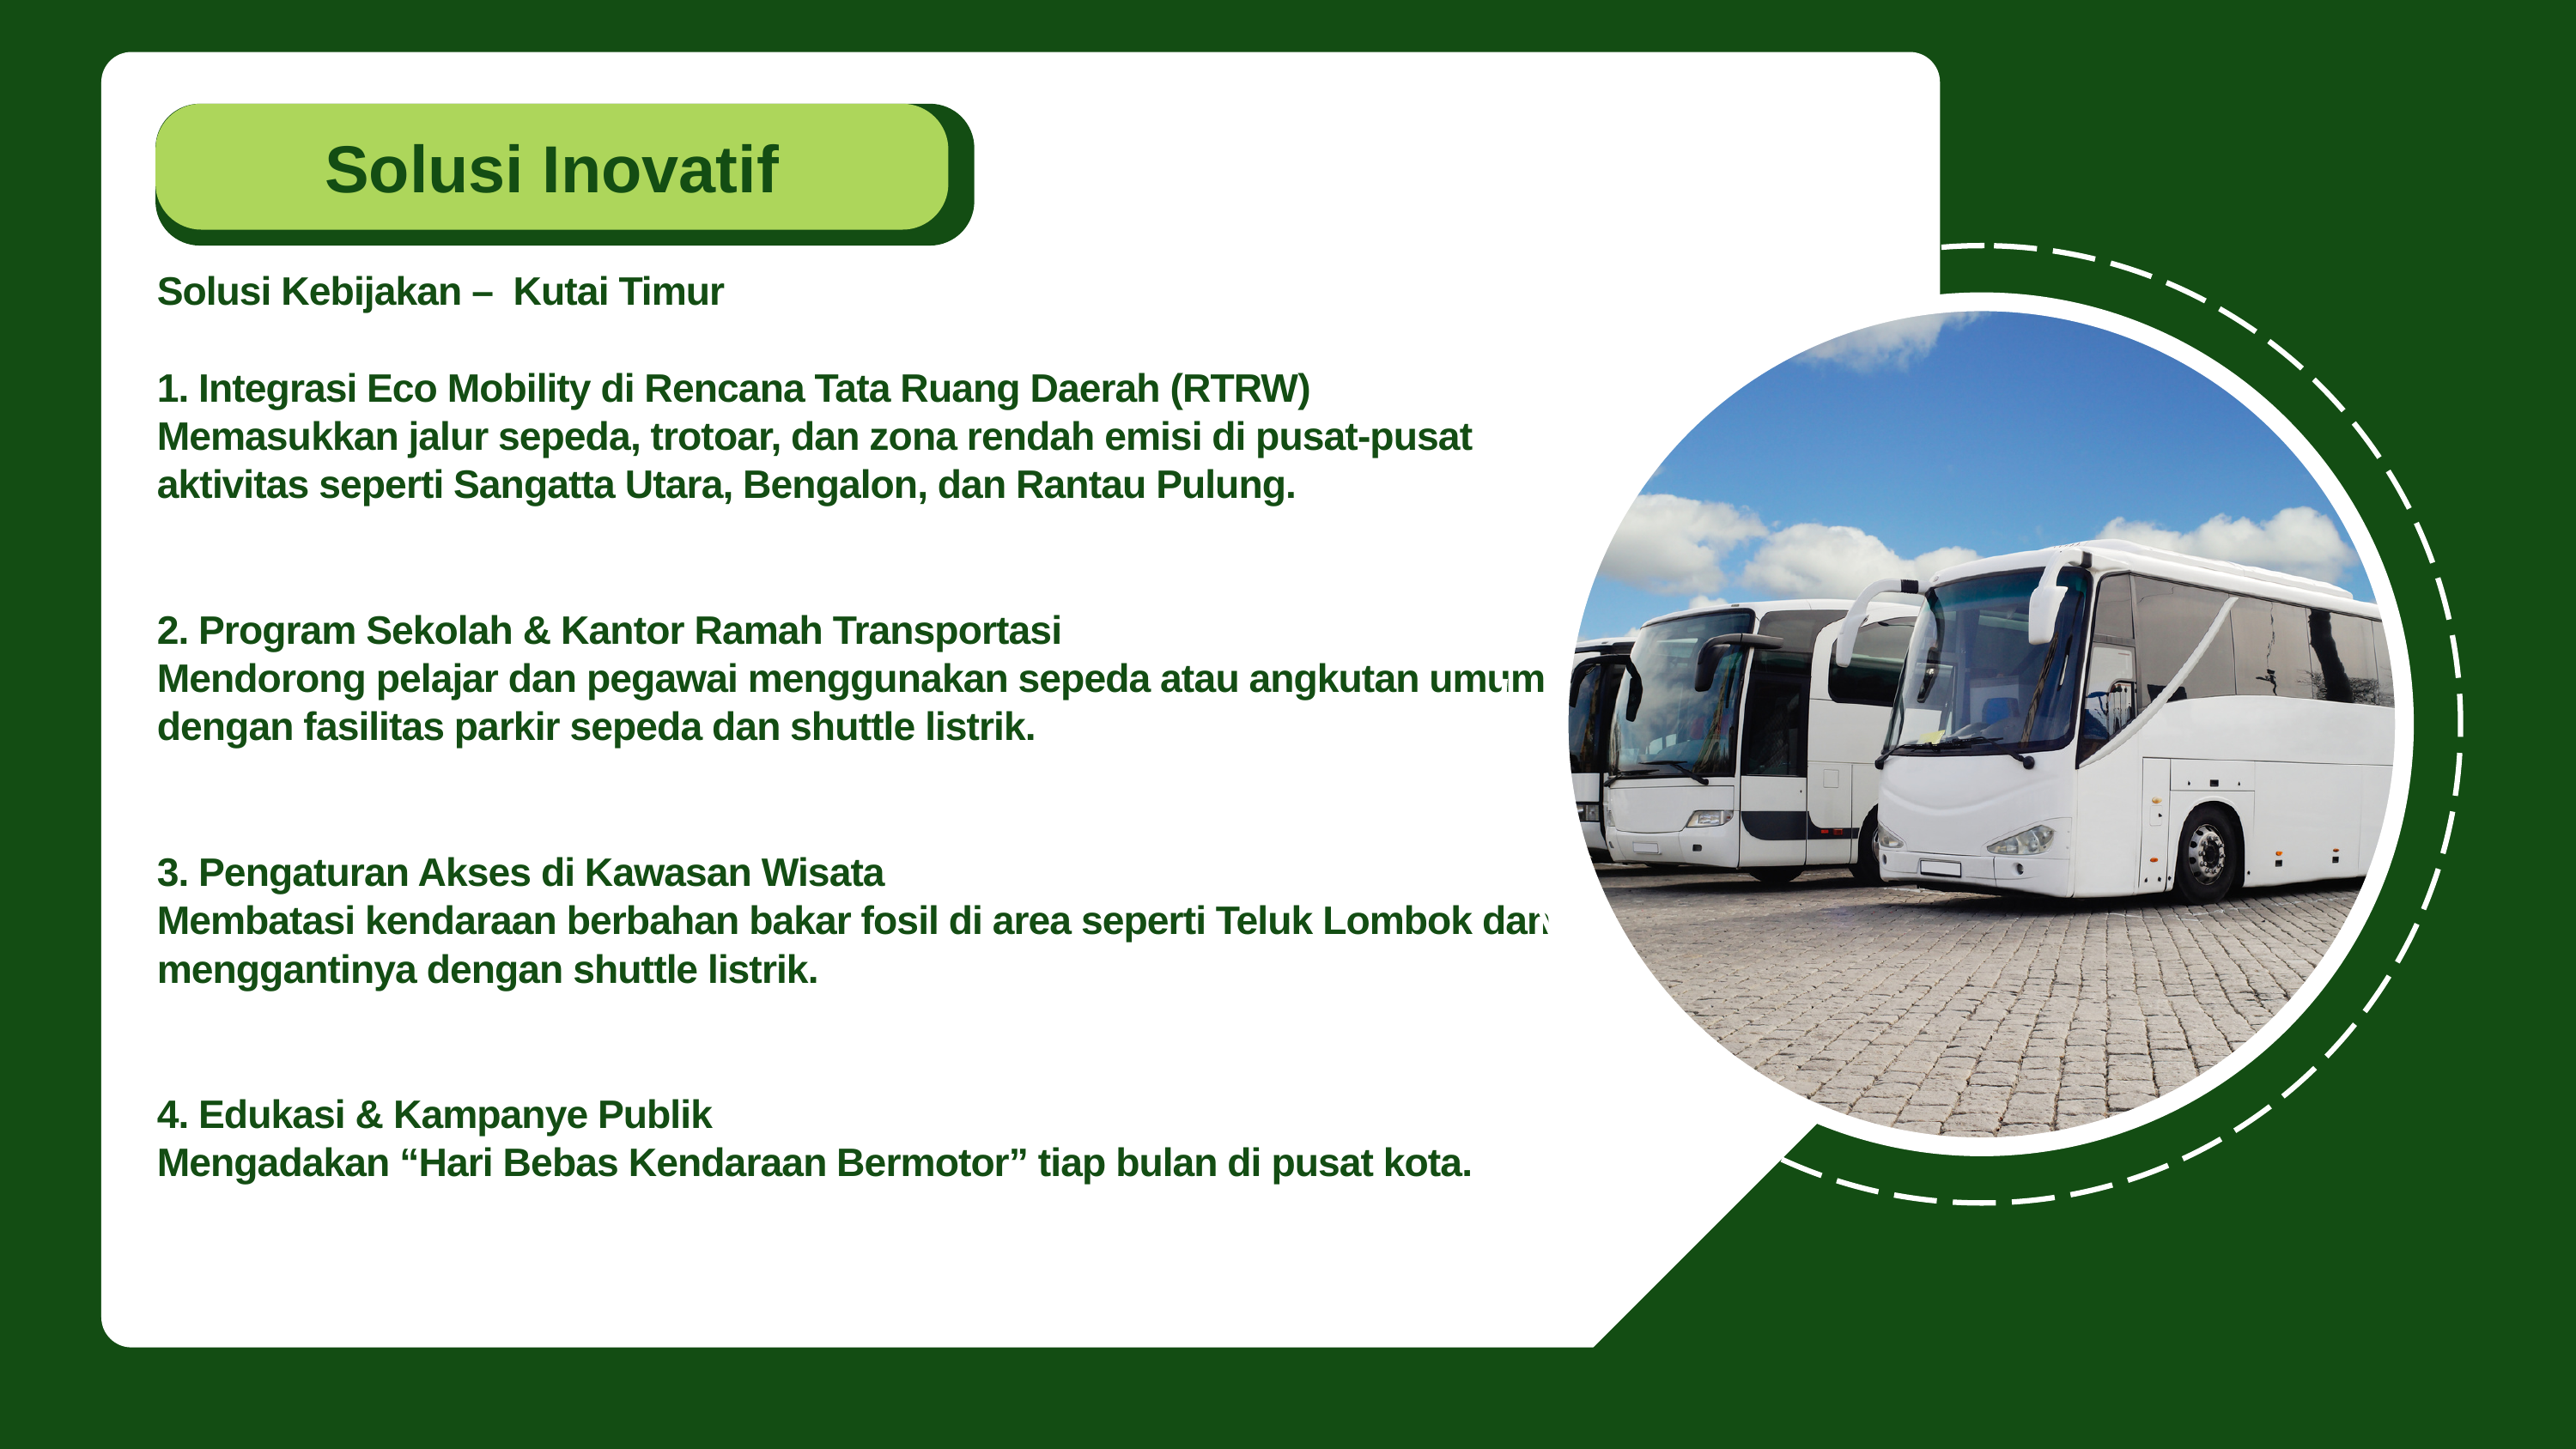

Solusi Inovatif

Solusi Kebijakan –  Kutai Timur

1. Integrasi Eco Mobility di Rencana Tata Ruang Daerah (RTRW)
Memasukkan jalur sepeda, trotoar, dan zona rendah emisi di pusat-pusat aktivitas seperti Sangatta Utara, Bengalon, dan Rantau Pulung.

2. Program Sekolah & Kantor Ramah Transportasi
Mendorong pelajar dan pegawai menggunakan sepeda atau angkutan umum dengan fasilitas parkir sepeda dan shuttle listrik.

3. Pengaturan Akses di Kawasan Wisata
Membatasi kendaraan berbahan bakar fosil di area seperti Teluk Lombok dan menggantinya dengan shuttle listrik.

4. Edukasi & Kampanye Publik
Mengadakan “Hari Bebas Kendaraan Bermotor” tiap bulan di pusat kota.